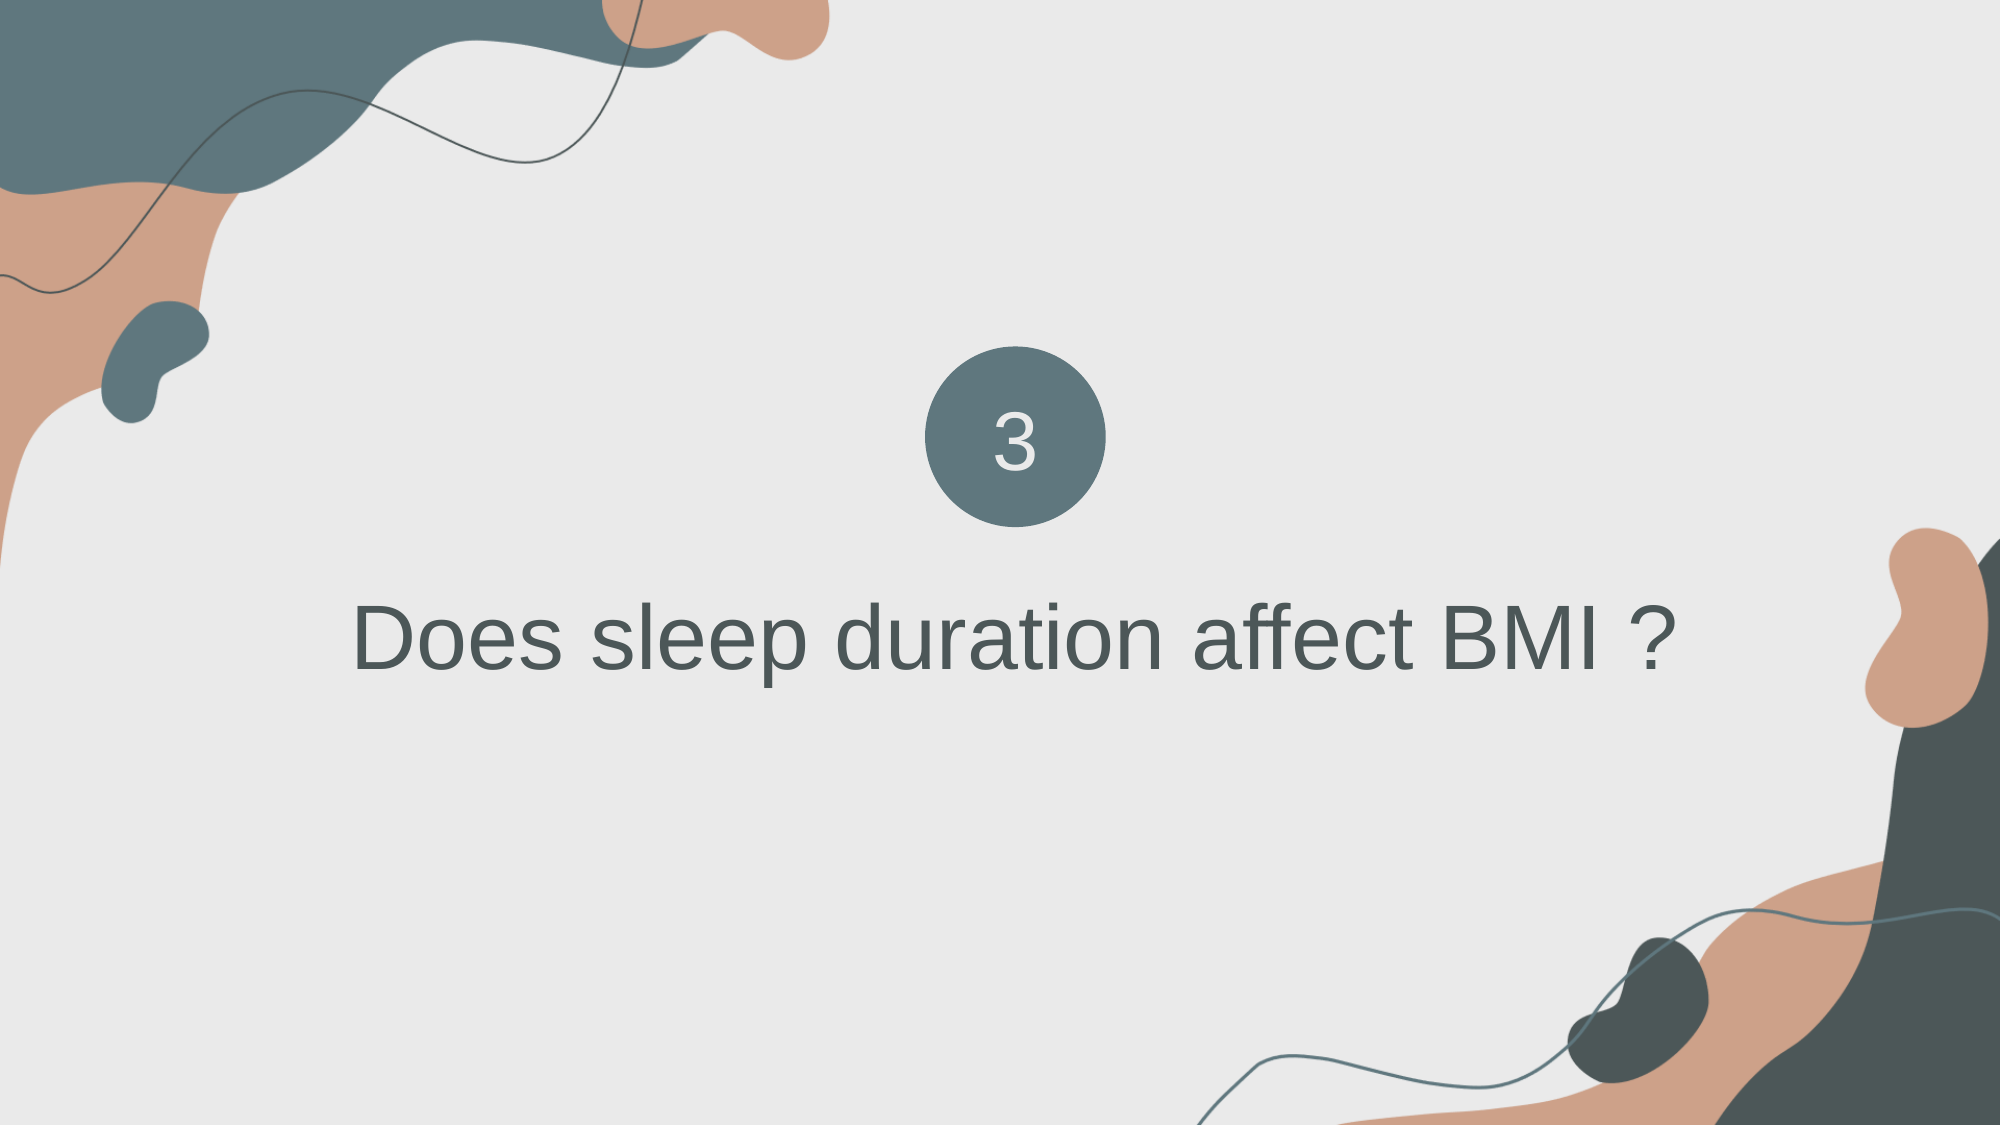

3
Does sleep duration affect BMI ?